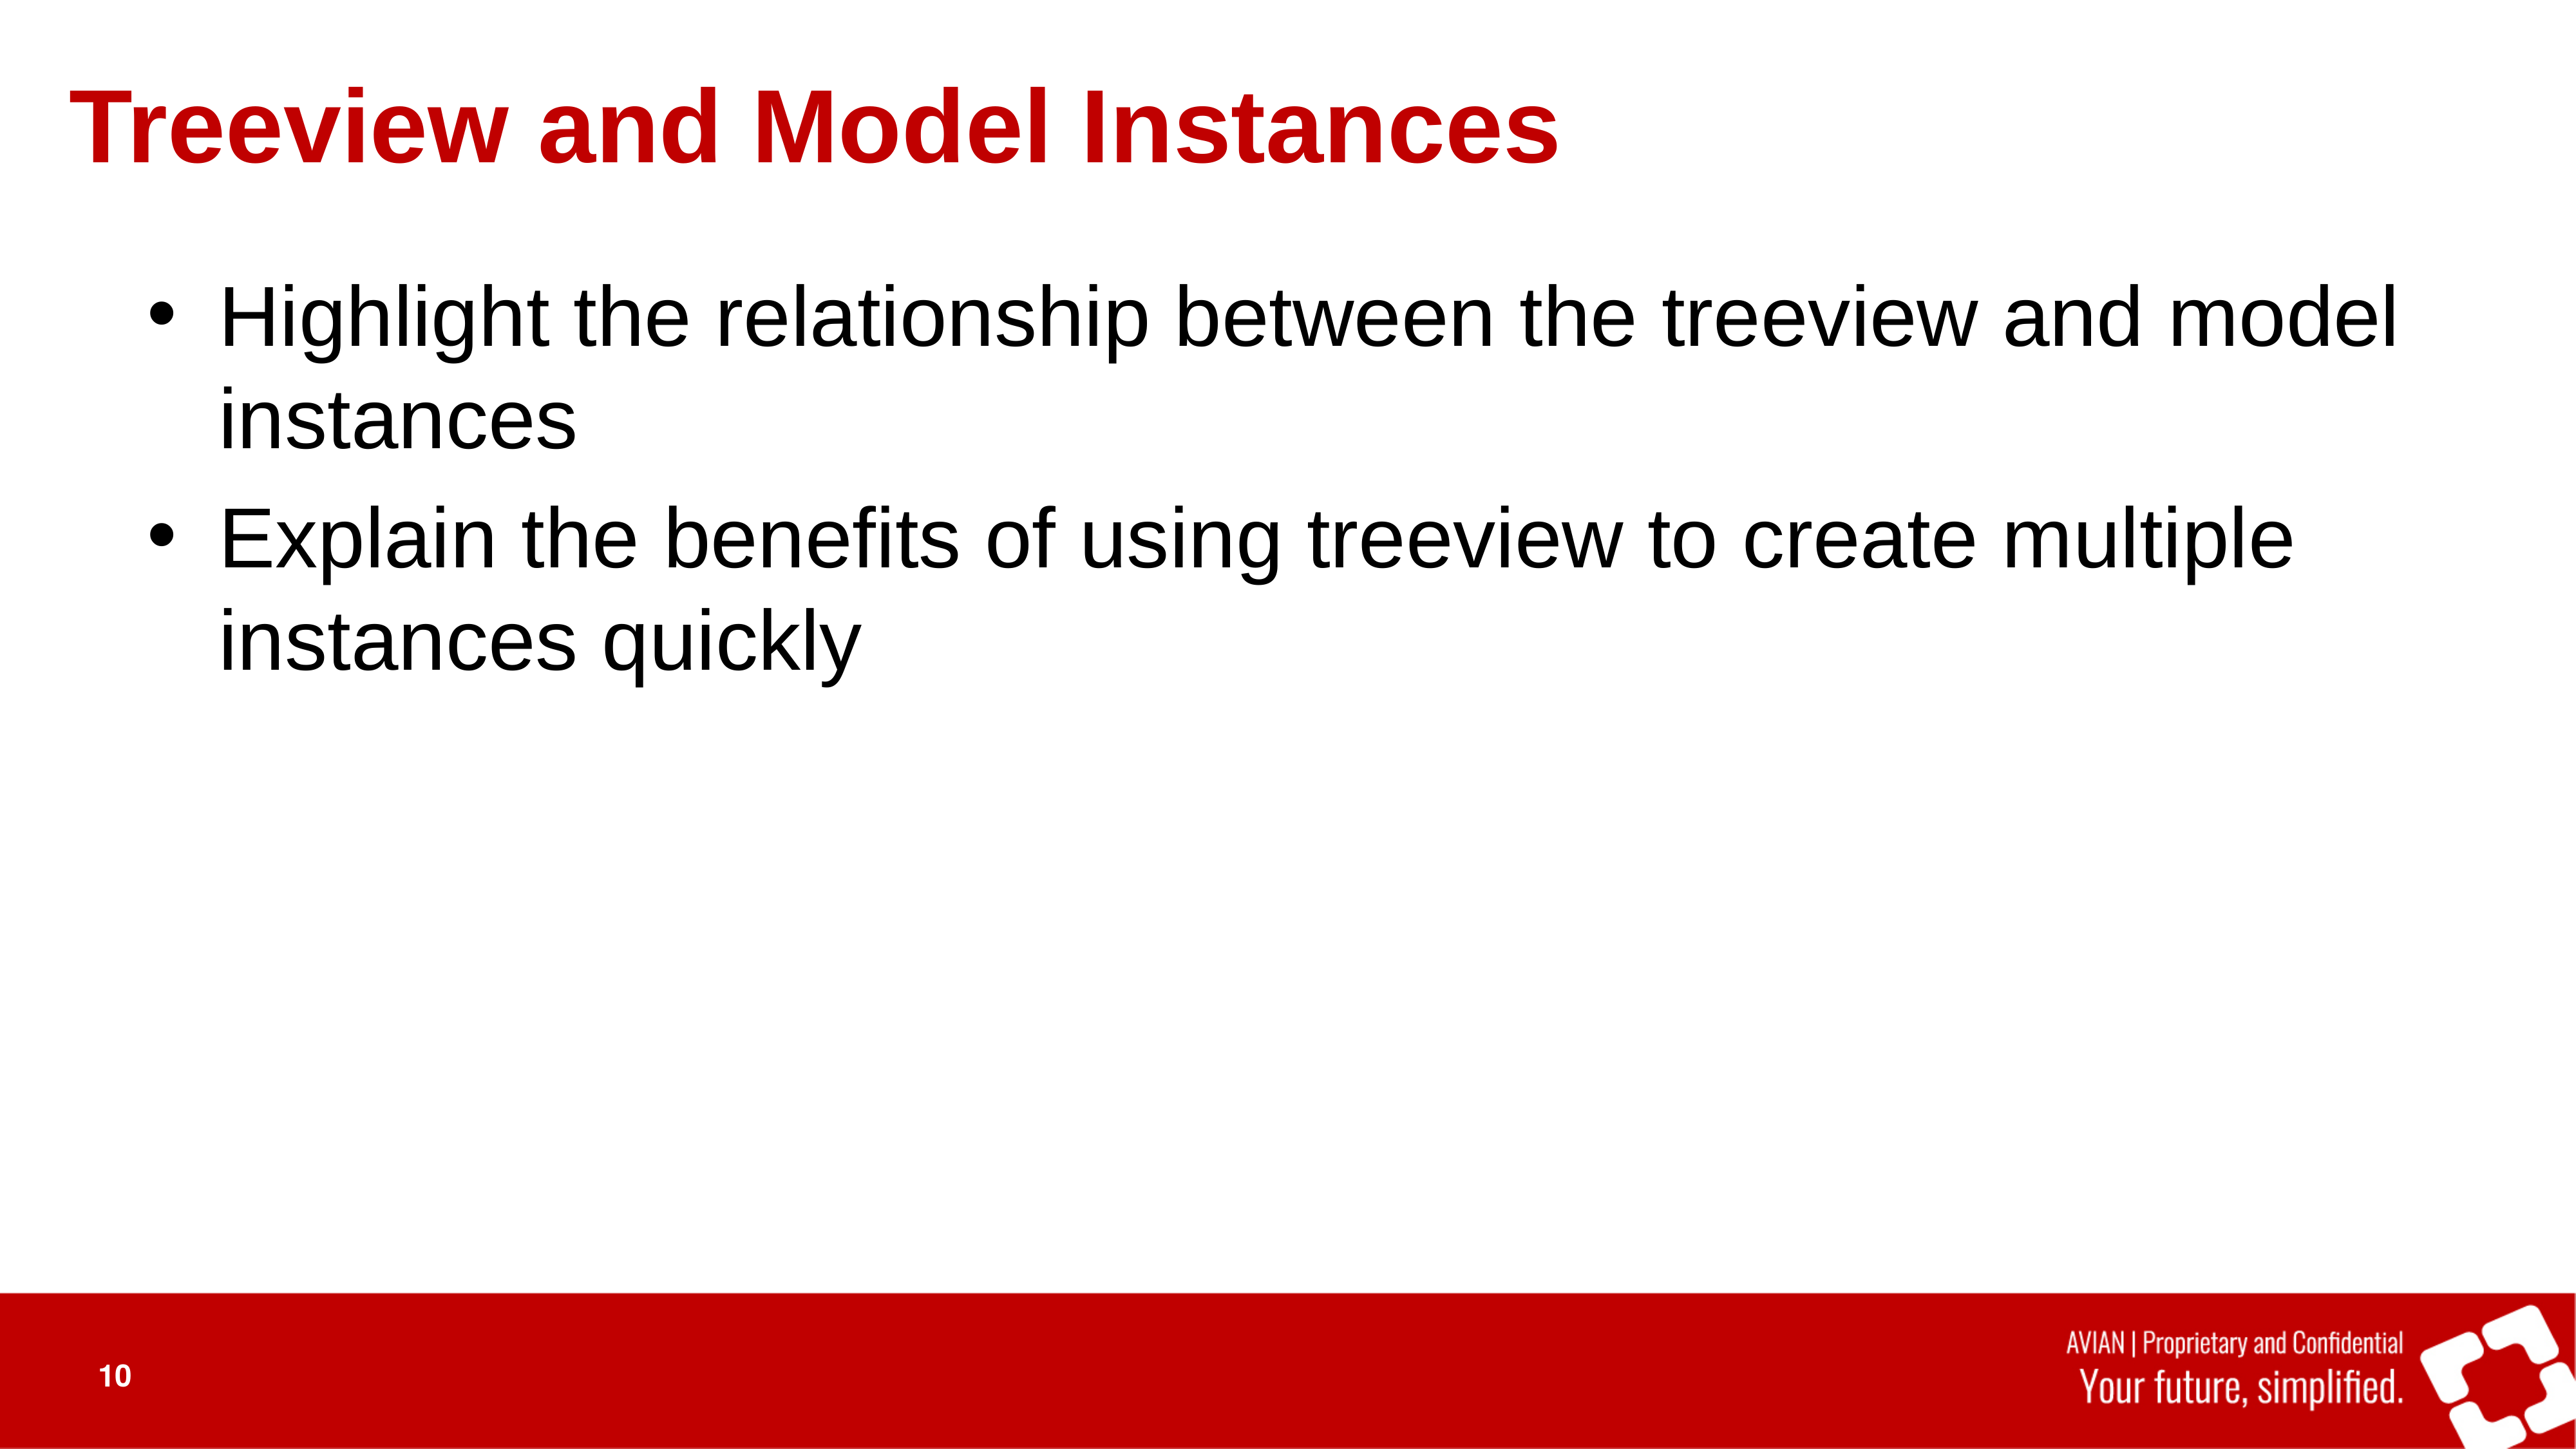

# Treeview and Model Instances
Highlight the relationship between the treeview and model instances
Explain the benefits of using treeview to create multiple instances quickly

10